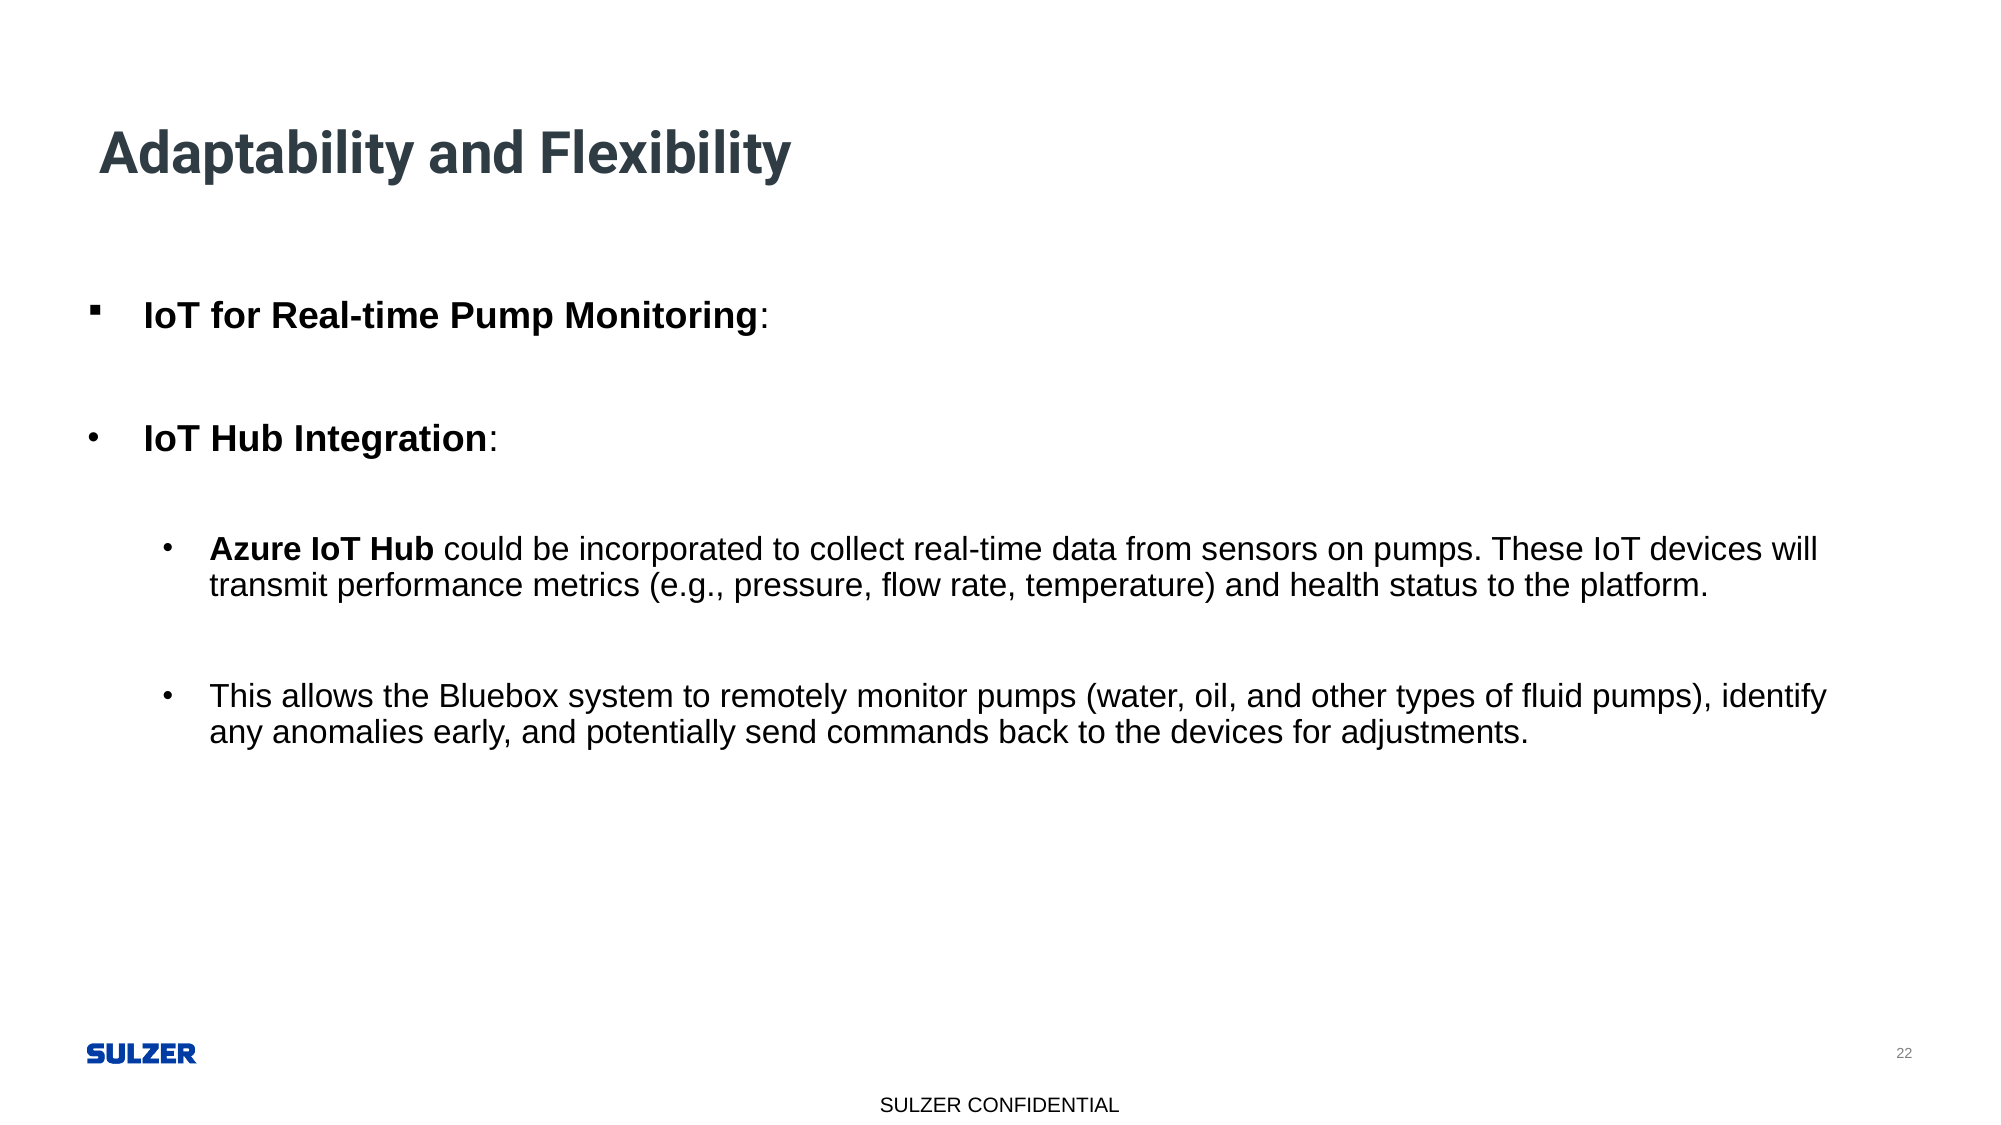

# Adaptability and Flexibility
IoT for Real-time Pump Monitoring:

IoT Hub Integration:

Azure IoT Hub could be incorporated to collect real-time data from sensors on pumps. These IoT devices will transmit performance metrics (e.g., pressure, flow rate, temperature) and health status to the platform.

This allows the Bluebox system to remotely monitor pumps (water, oil, and other types of fluid pumps), identify any anomalies early, and potentially send commands back to the devices for adjustments.

22